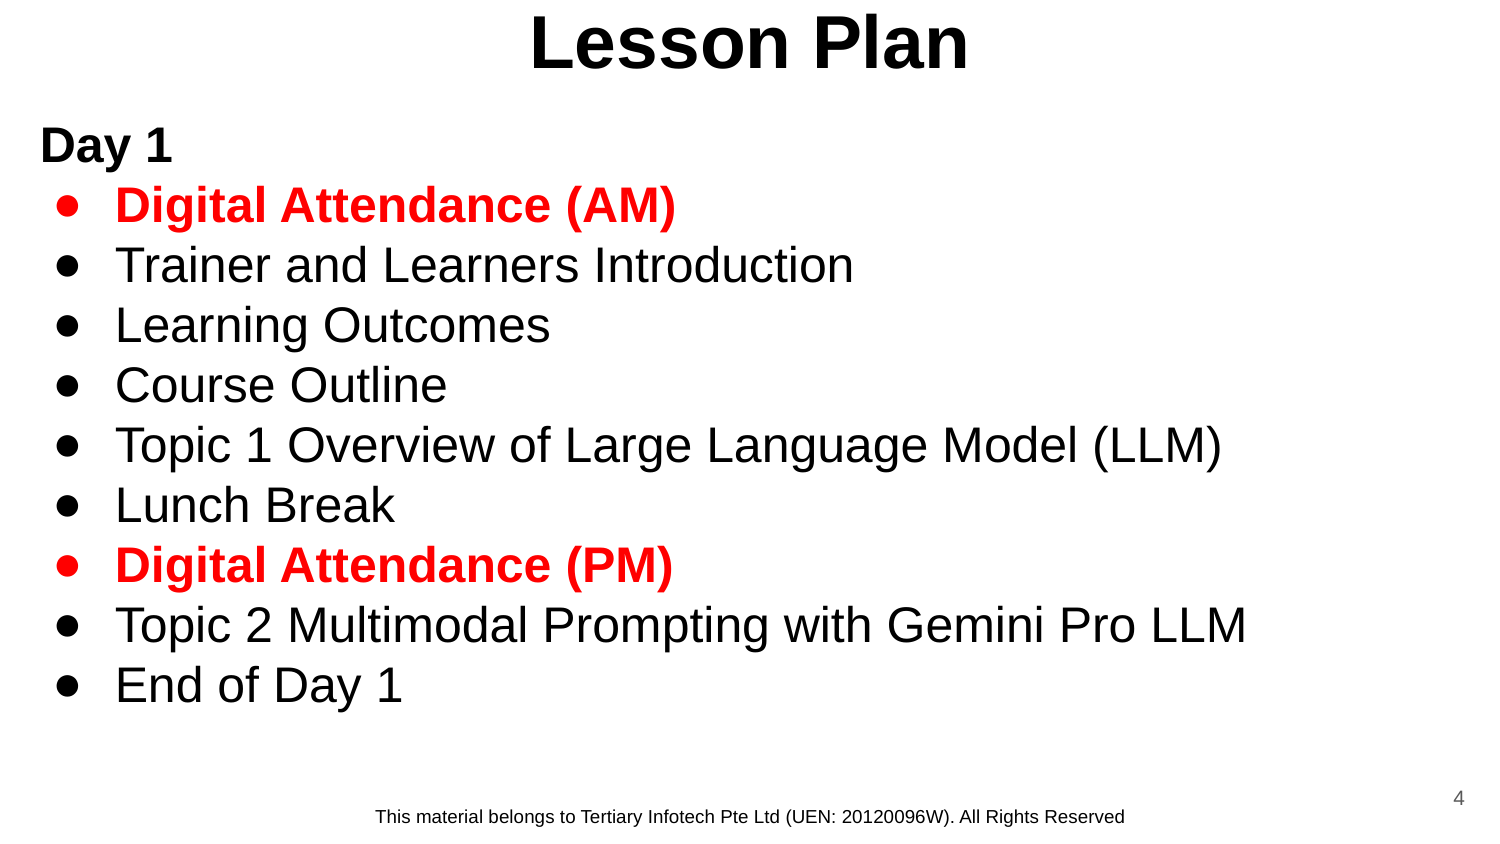

# Lesson Plan
Day 1
Digital Attendance (AM)
Trainer and Learners Introduction
Learning Outcomes
Course Outline
Topic 1 Overview of Large Language Model (LLM)
Lunch Break
Digital Attendance (PM)
Topic 2 Multimodal Prompting with Gemini Pro LLM
End of Day 1

4